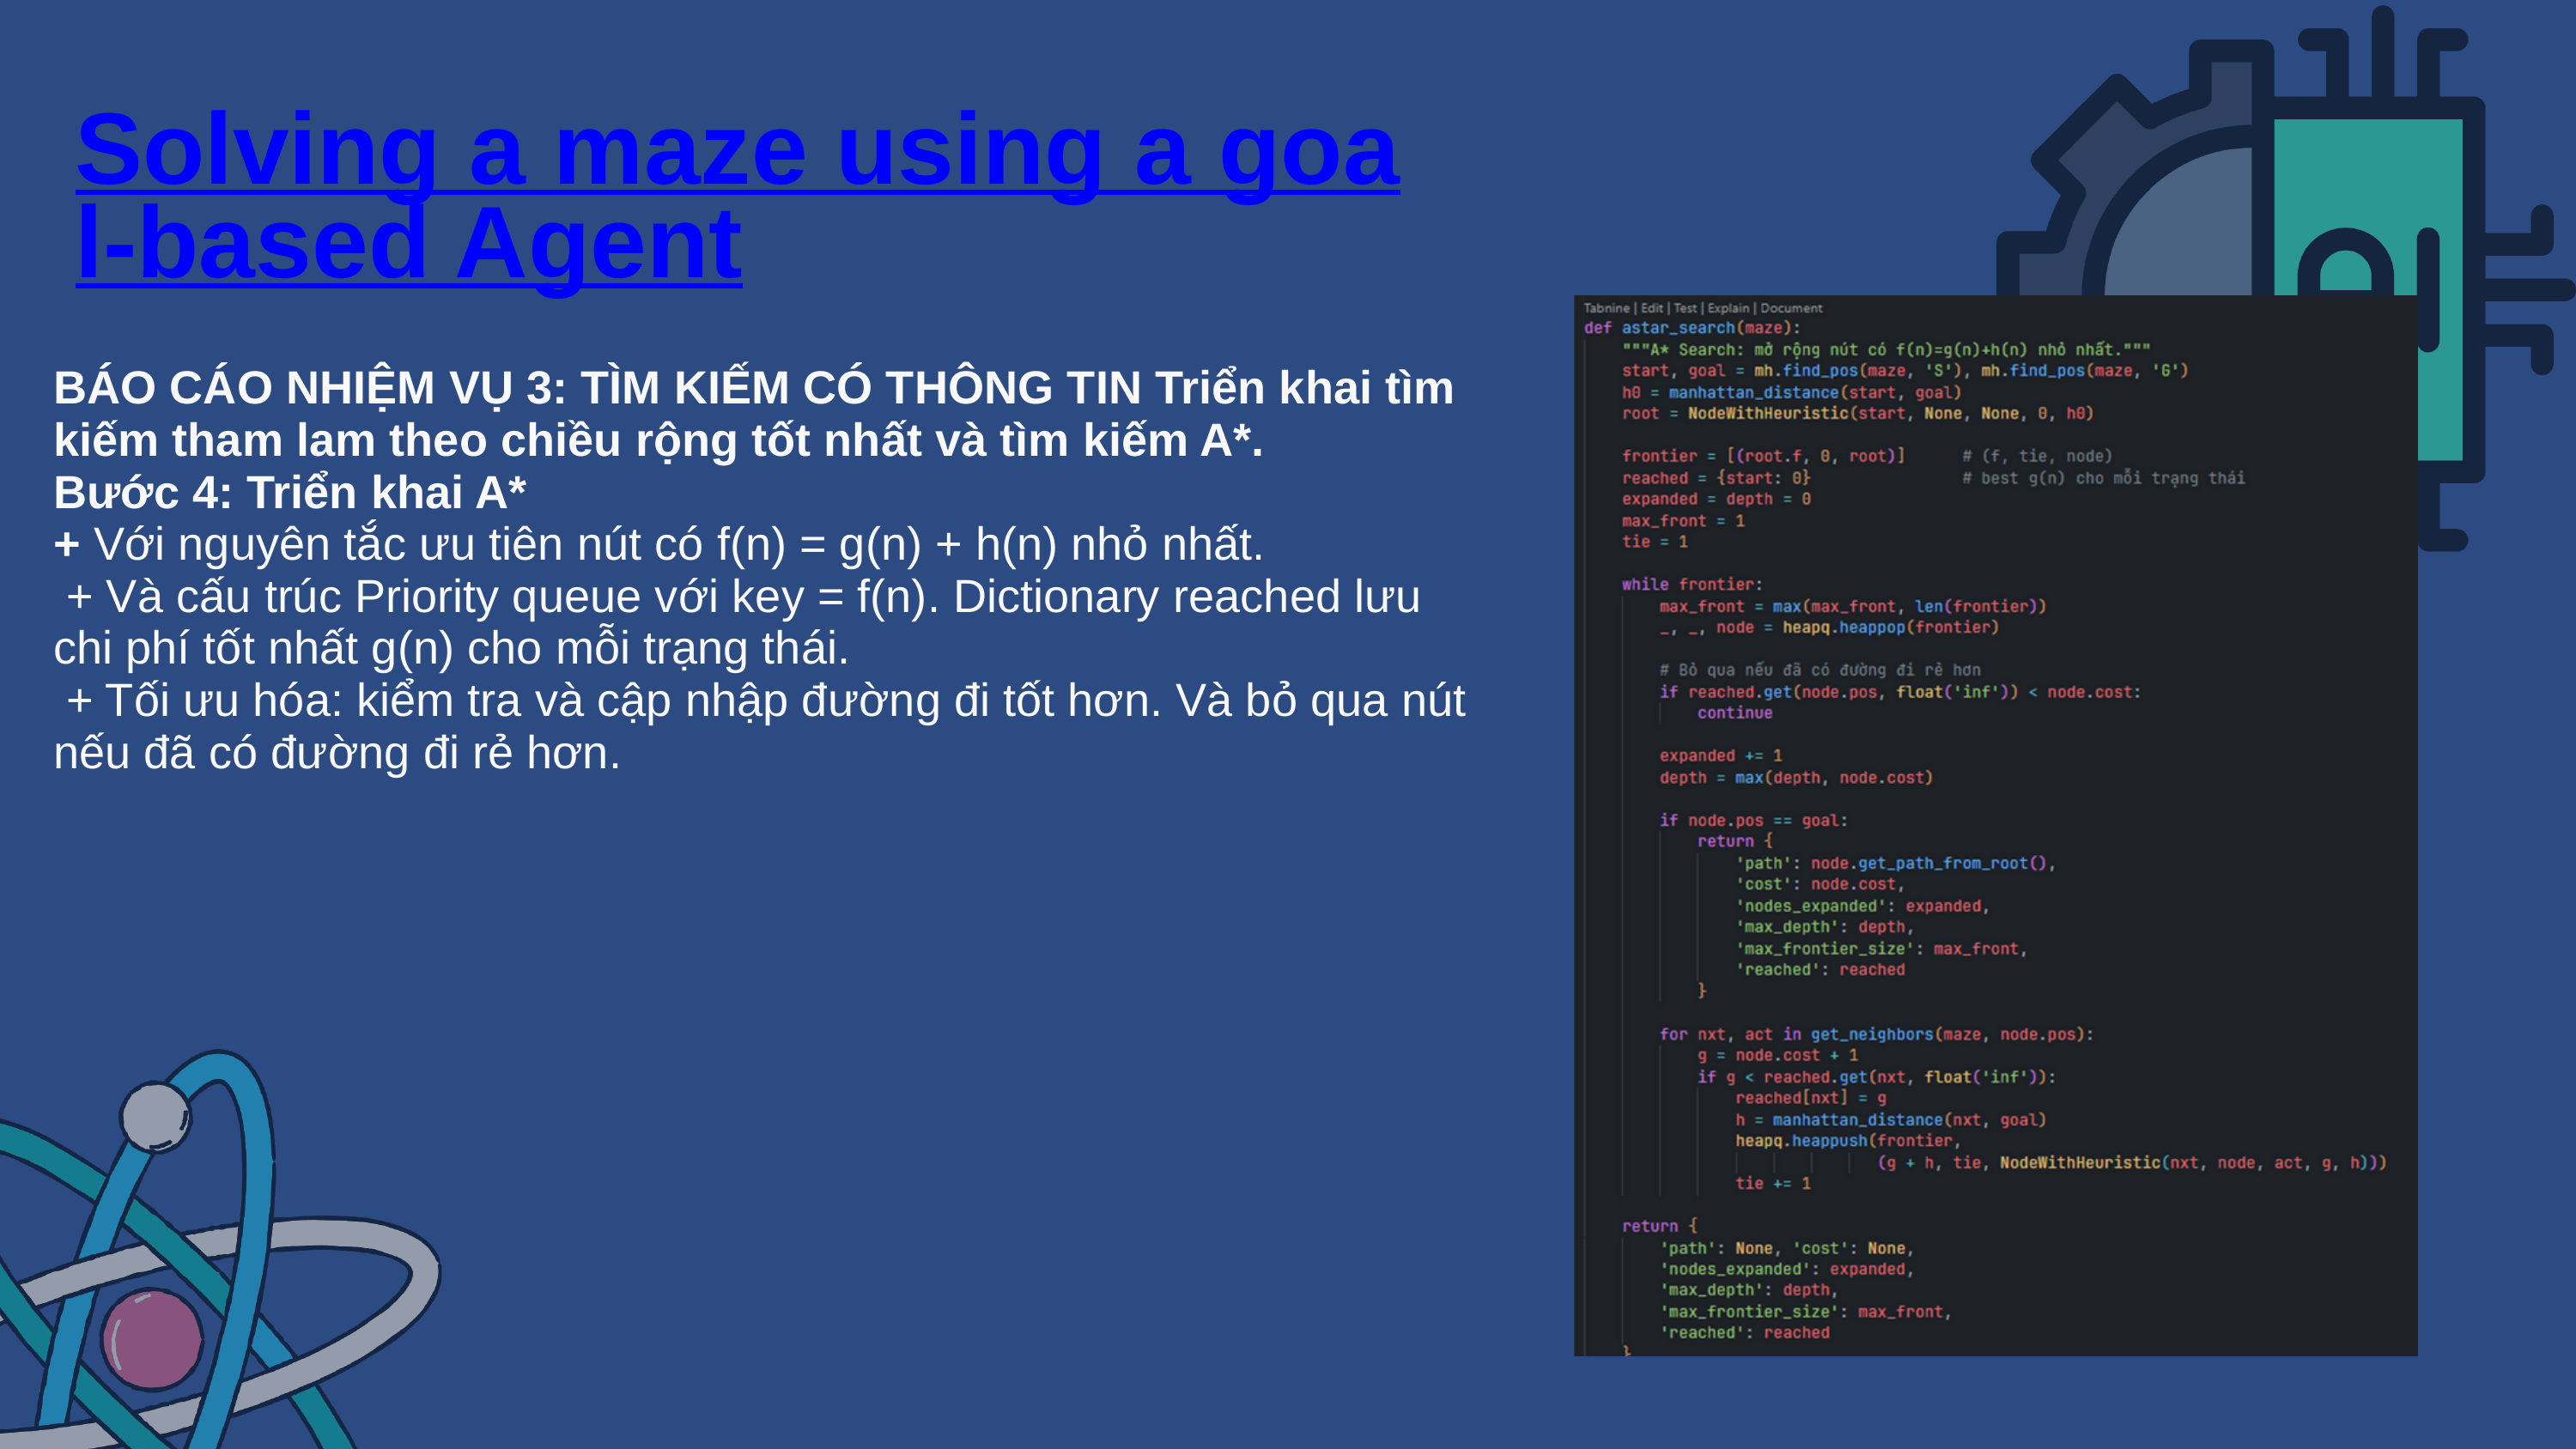

Solving a maze using a goal-based Agent

BÁO CÁO NHIỆM VỤ 3: TÌM KIẾM CÓ THÔNG TIN Triển khai tìm kiếm tham lam theo chiều rộng tốt nhất và tìm kiếm A*.
Bước 4: Triển khai A*
+ Với nguyên tắc ưu tiên nút có f(n) = g(n) + h(n) nhỏ nhất.
 + Và cấu trúc Priority queue với key = f(n). Dictionary reached lưu chi phí tốt nhất g(n) cho mỗi trạng thái.
 + Tối ưu hóa: kiểm tra và cập nhập đường đi tốt hơn. Và bỏ qua nút nếu đã có đường đi rẻ hơn.